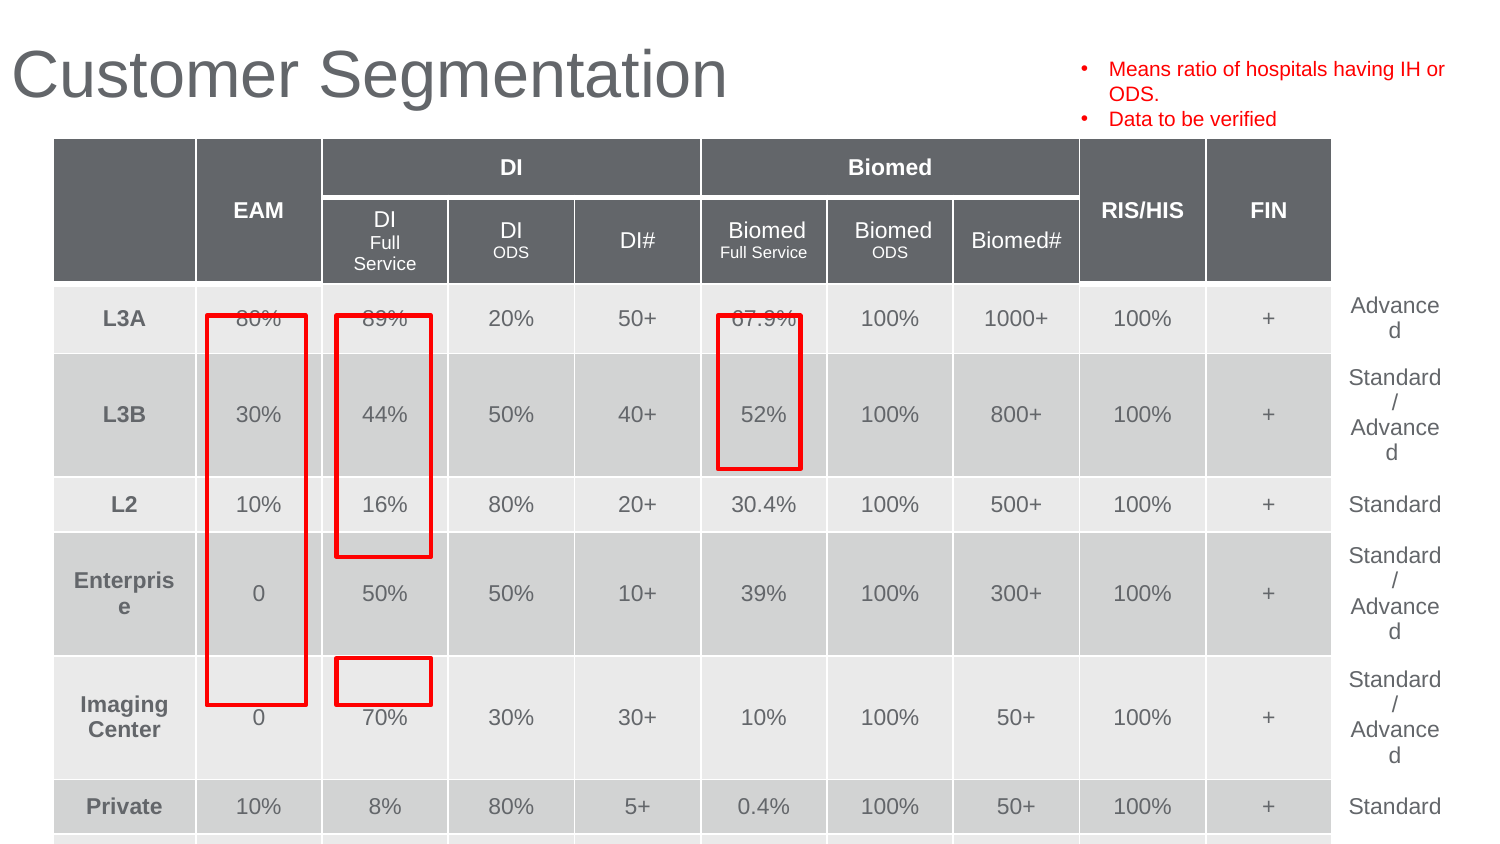

# Customer Segmentation
Means ratio of hospitals having IH or ODS.
Data to be verified
|  | EAM | DI |  |  | Biomed |  |  | RIS/HIS | FIN |  |
| --- | --- | --- | --- | --- | --- | --- | --- | --- | --- | --- |
|  |  | DI Full Service | DI ODS | DI# | Biomed Full Service | Biomed ODS | Biomed# |  |  |  |
| L3A | 80% | 89% | 20% | 50+ | 67.9% | 100% | 1000+ | 100% | + | Advanced |
| L3B | 30% | 44% | 50% | 40+ | 52% | 100% | 800+ | 100% | + | Standard/ Advanced |
| L2 | 10% | 16% | 80% | 20+ | 30.4% | 100% | 500+ | 100% | + | Standard |
| Enterprise | 0 | 50% | 50% | 10+ | 39% | 100% | 300+ | 100% | + | Standard/ Advanced |
| Imaging Center | 0 | 70% | 30% | 30+ | 10% | 100% | 50+ | 100% | + | Standard/ Advanced |
| Private | 10% | 8% | 80% | 5+ | 0.4% | 100% | 50+ | 100% | + | Standard |
| PCB | 0 | 4% | 95% | 0-1 | 0.2% | 100% | 10+ | ? | - | TBD |

Opportunist (~7000)